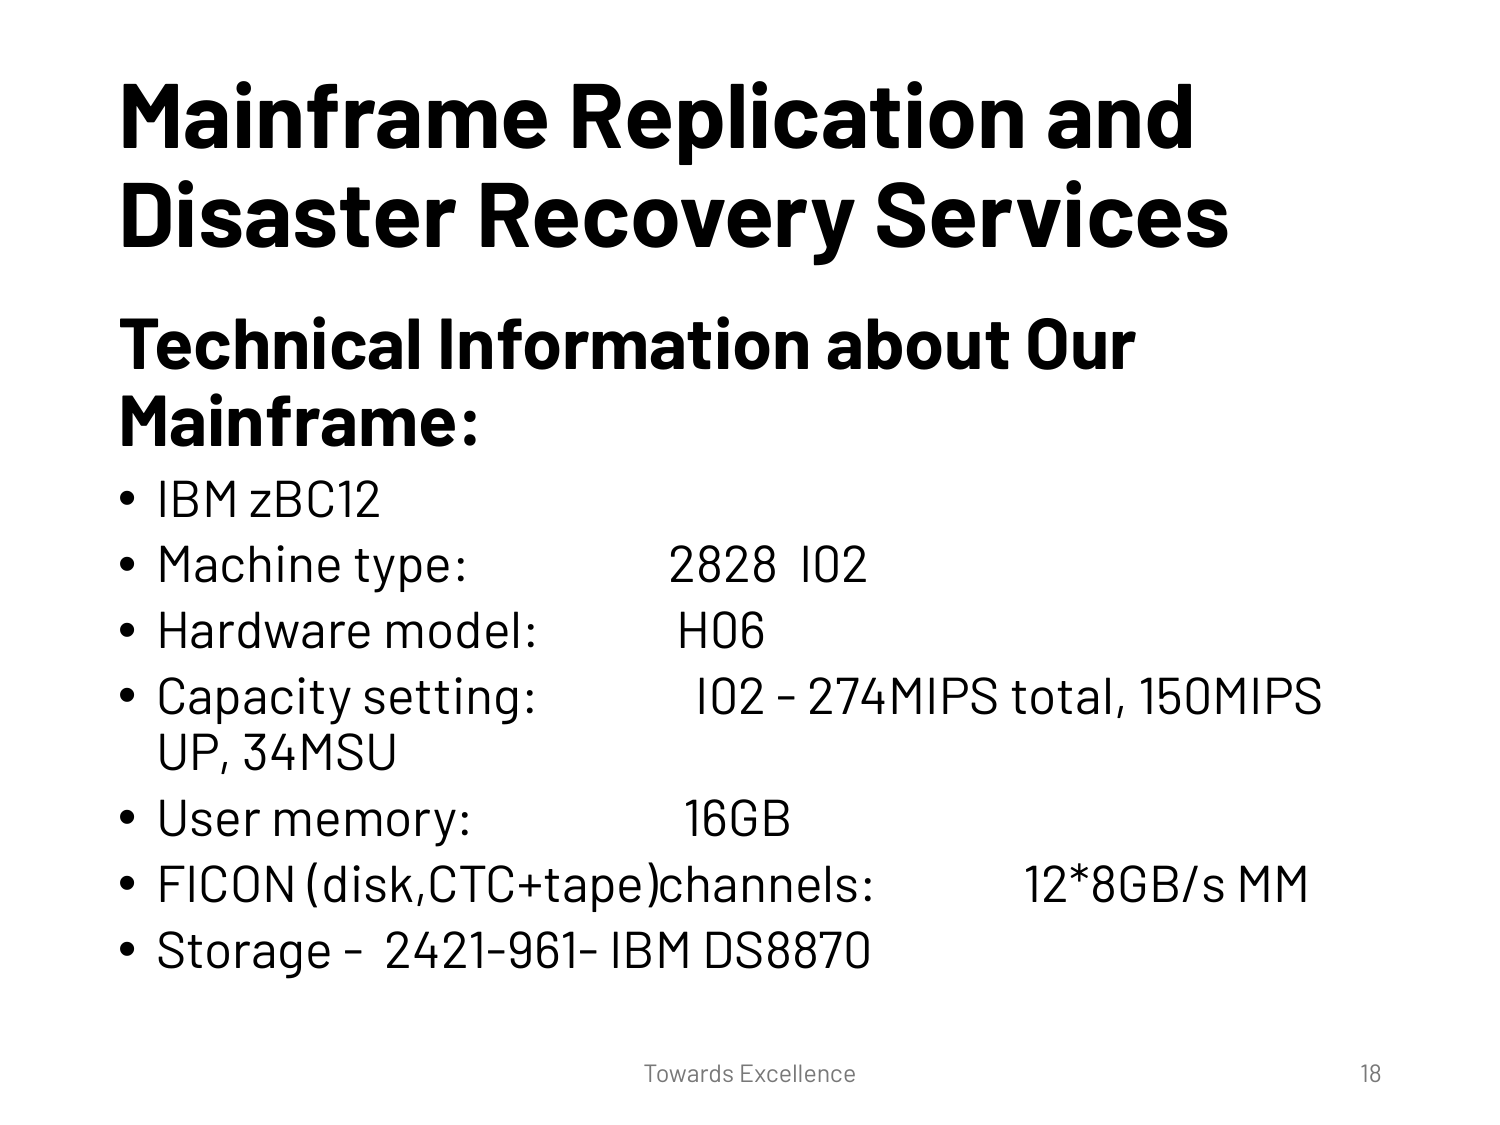

# Mainframe Replication and Disaster Recovery Services
Technical Information about Our Mainframe:
IBM zBC12
Machine type:                   2828  I02
Hardware model:             H06
Capacity setting:               I02 - 274MIPS total, 150MIPS UP, 34MSU
User memory:                    16GB
FICON (disk,CTC+tape)channels:              12*8GB/s MM
Storage -  2421-961- IBM DS8870

Towards Excellence
18